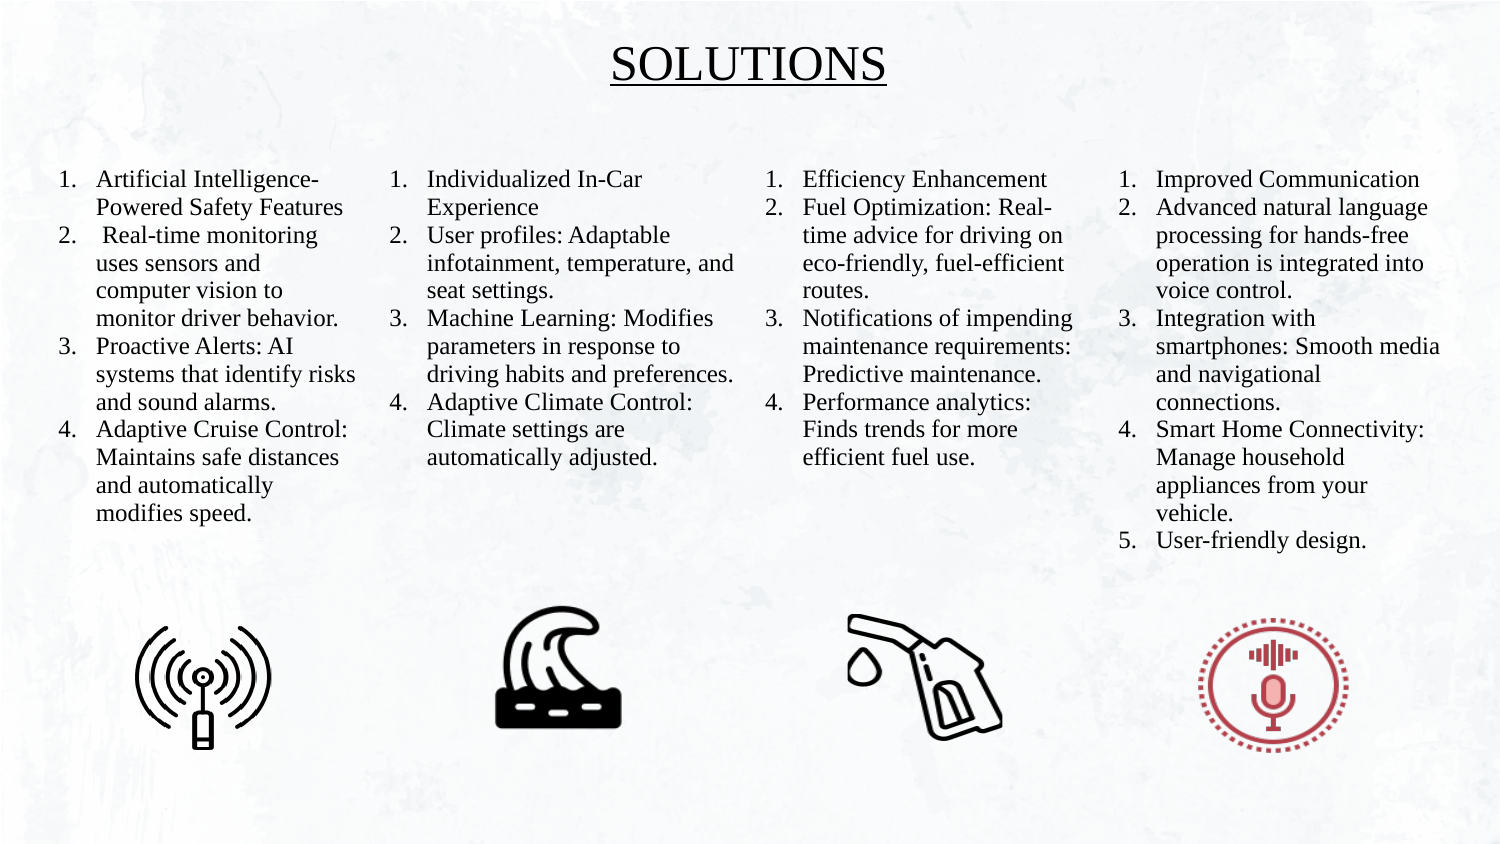

SOLUTIONS
| Artificial Intelligence-Powered Safety Features Real-time monitoring uses sensors and computer vision to monitor driver behavior. Proactive Alerts: AI systems that identify risks and sound alarms. Adaptive Cruise Control: Maintains safe distances and automatically modifies speed. | Individualized In-Car Experience User profiles: Adaptable infotainment, temperature, and seat settings. Machine Learning: Modifies parameters in response to driving habits and preferences. Adaptive Climate Control: Climate settings are automatically adjusted. | Efficiency Enhancement Fuel Optimization: Real-time advice for driving on eco-friendly, fuel-efficient routes. Notifications of impending maintenance requirements: Predictive maintenance. Performance analytics: Finds trends for more efficient fuel use. | Improved Communication Advanced natural language processing for hands-free operation is integrated into voice control. Integration with smartphones: Smooth media and navigational connections. Smart Home Connectivity: Manage household appliances from your vehicle. User-friendly design. |
| --- | --- | --- | --- |
|  |  |  |  |